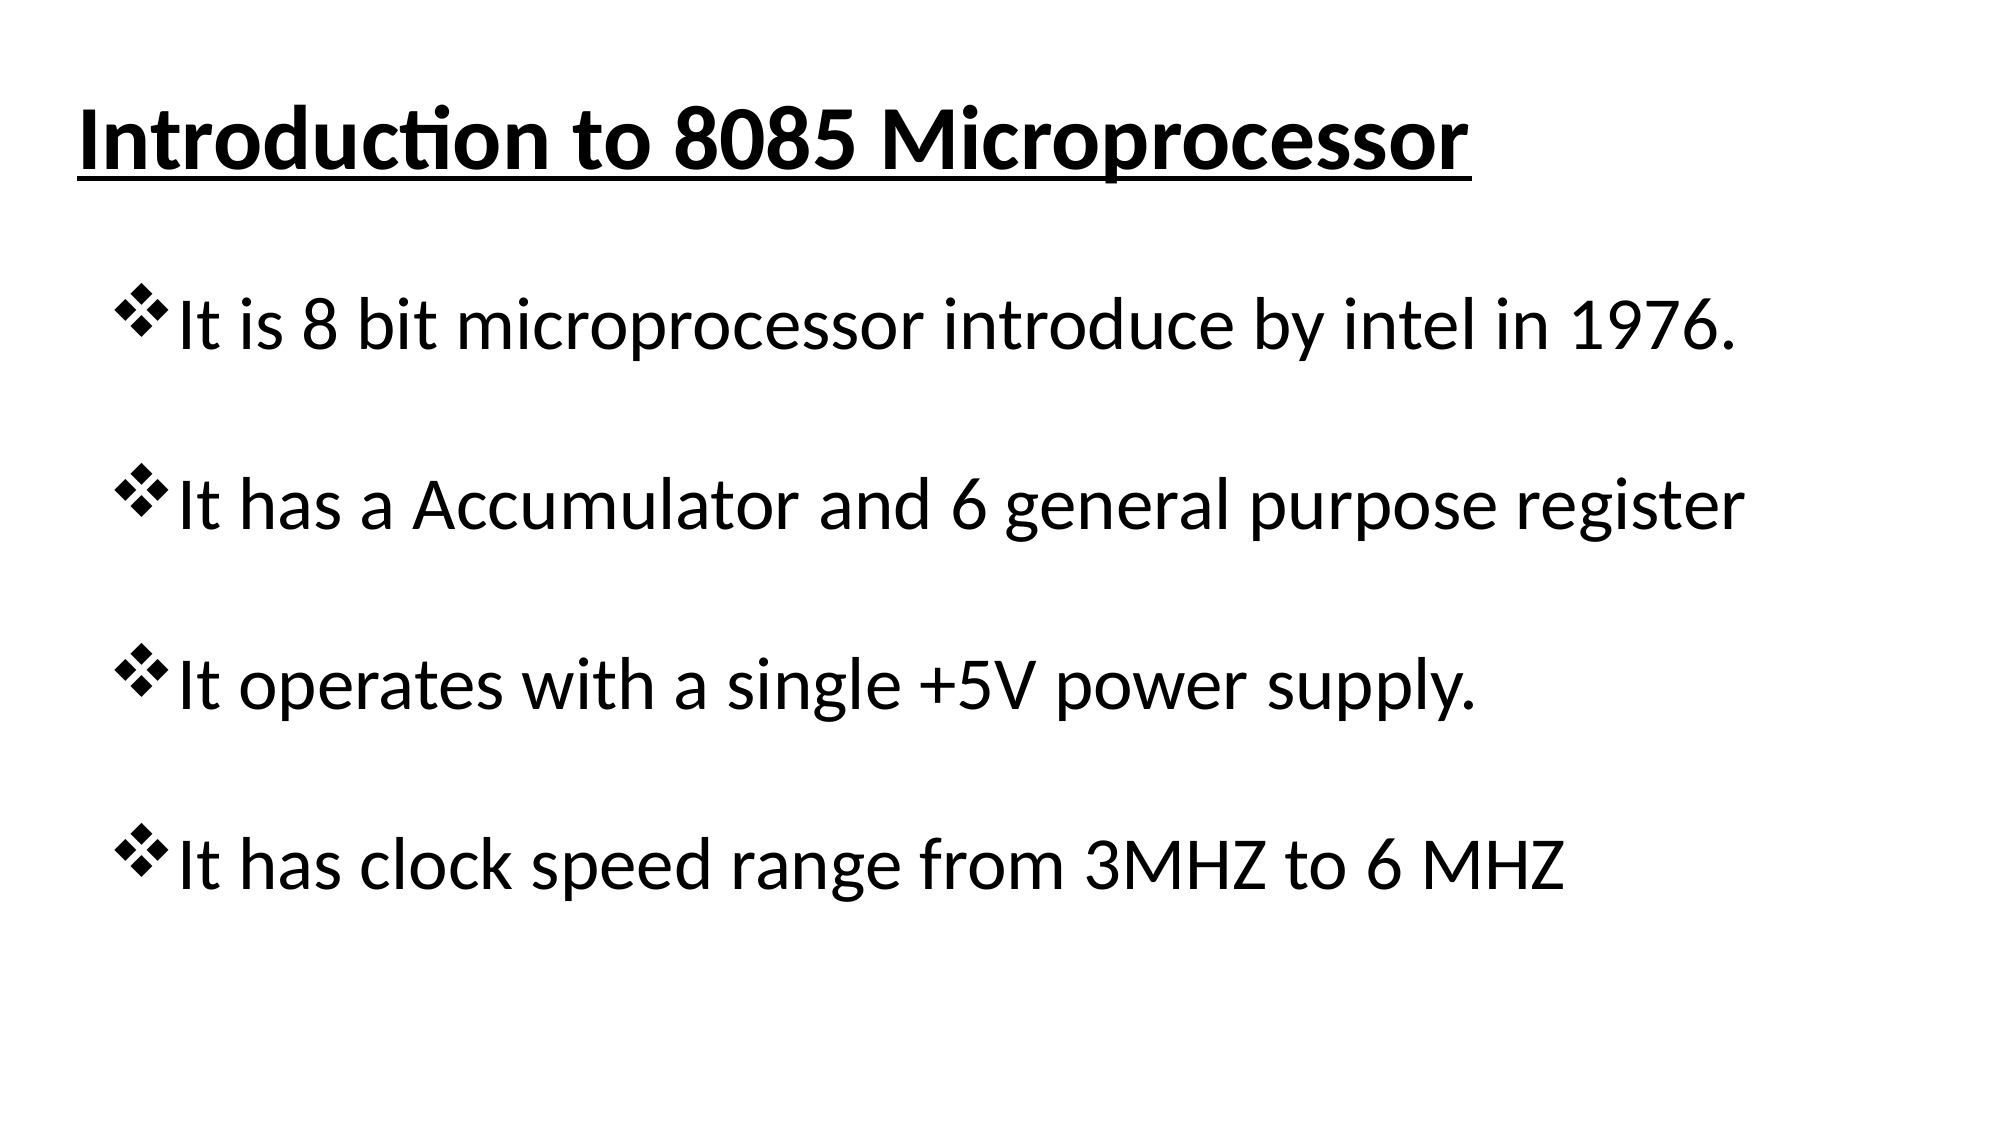

Introduction to 8085 Microprocessor
It is 8 bit microprocessor introduce by intel in 1976.

It has a Accumulator and 6 general purpose register

It operates with a single +5V power supply.

It has clock speed range from 3MHZ to 6 MHZ